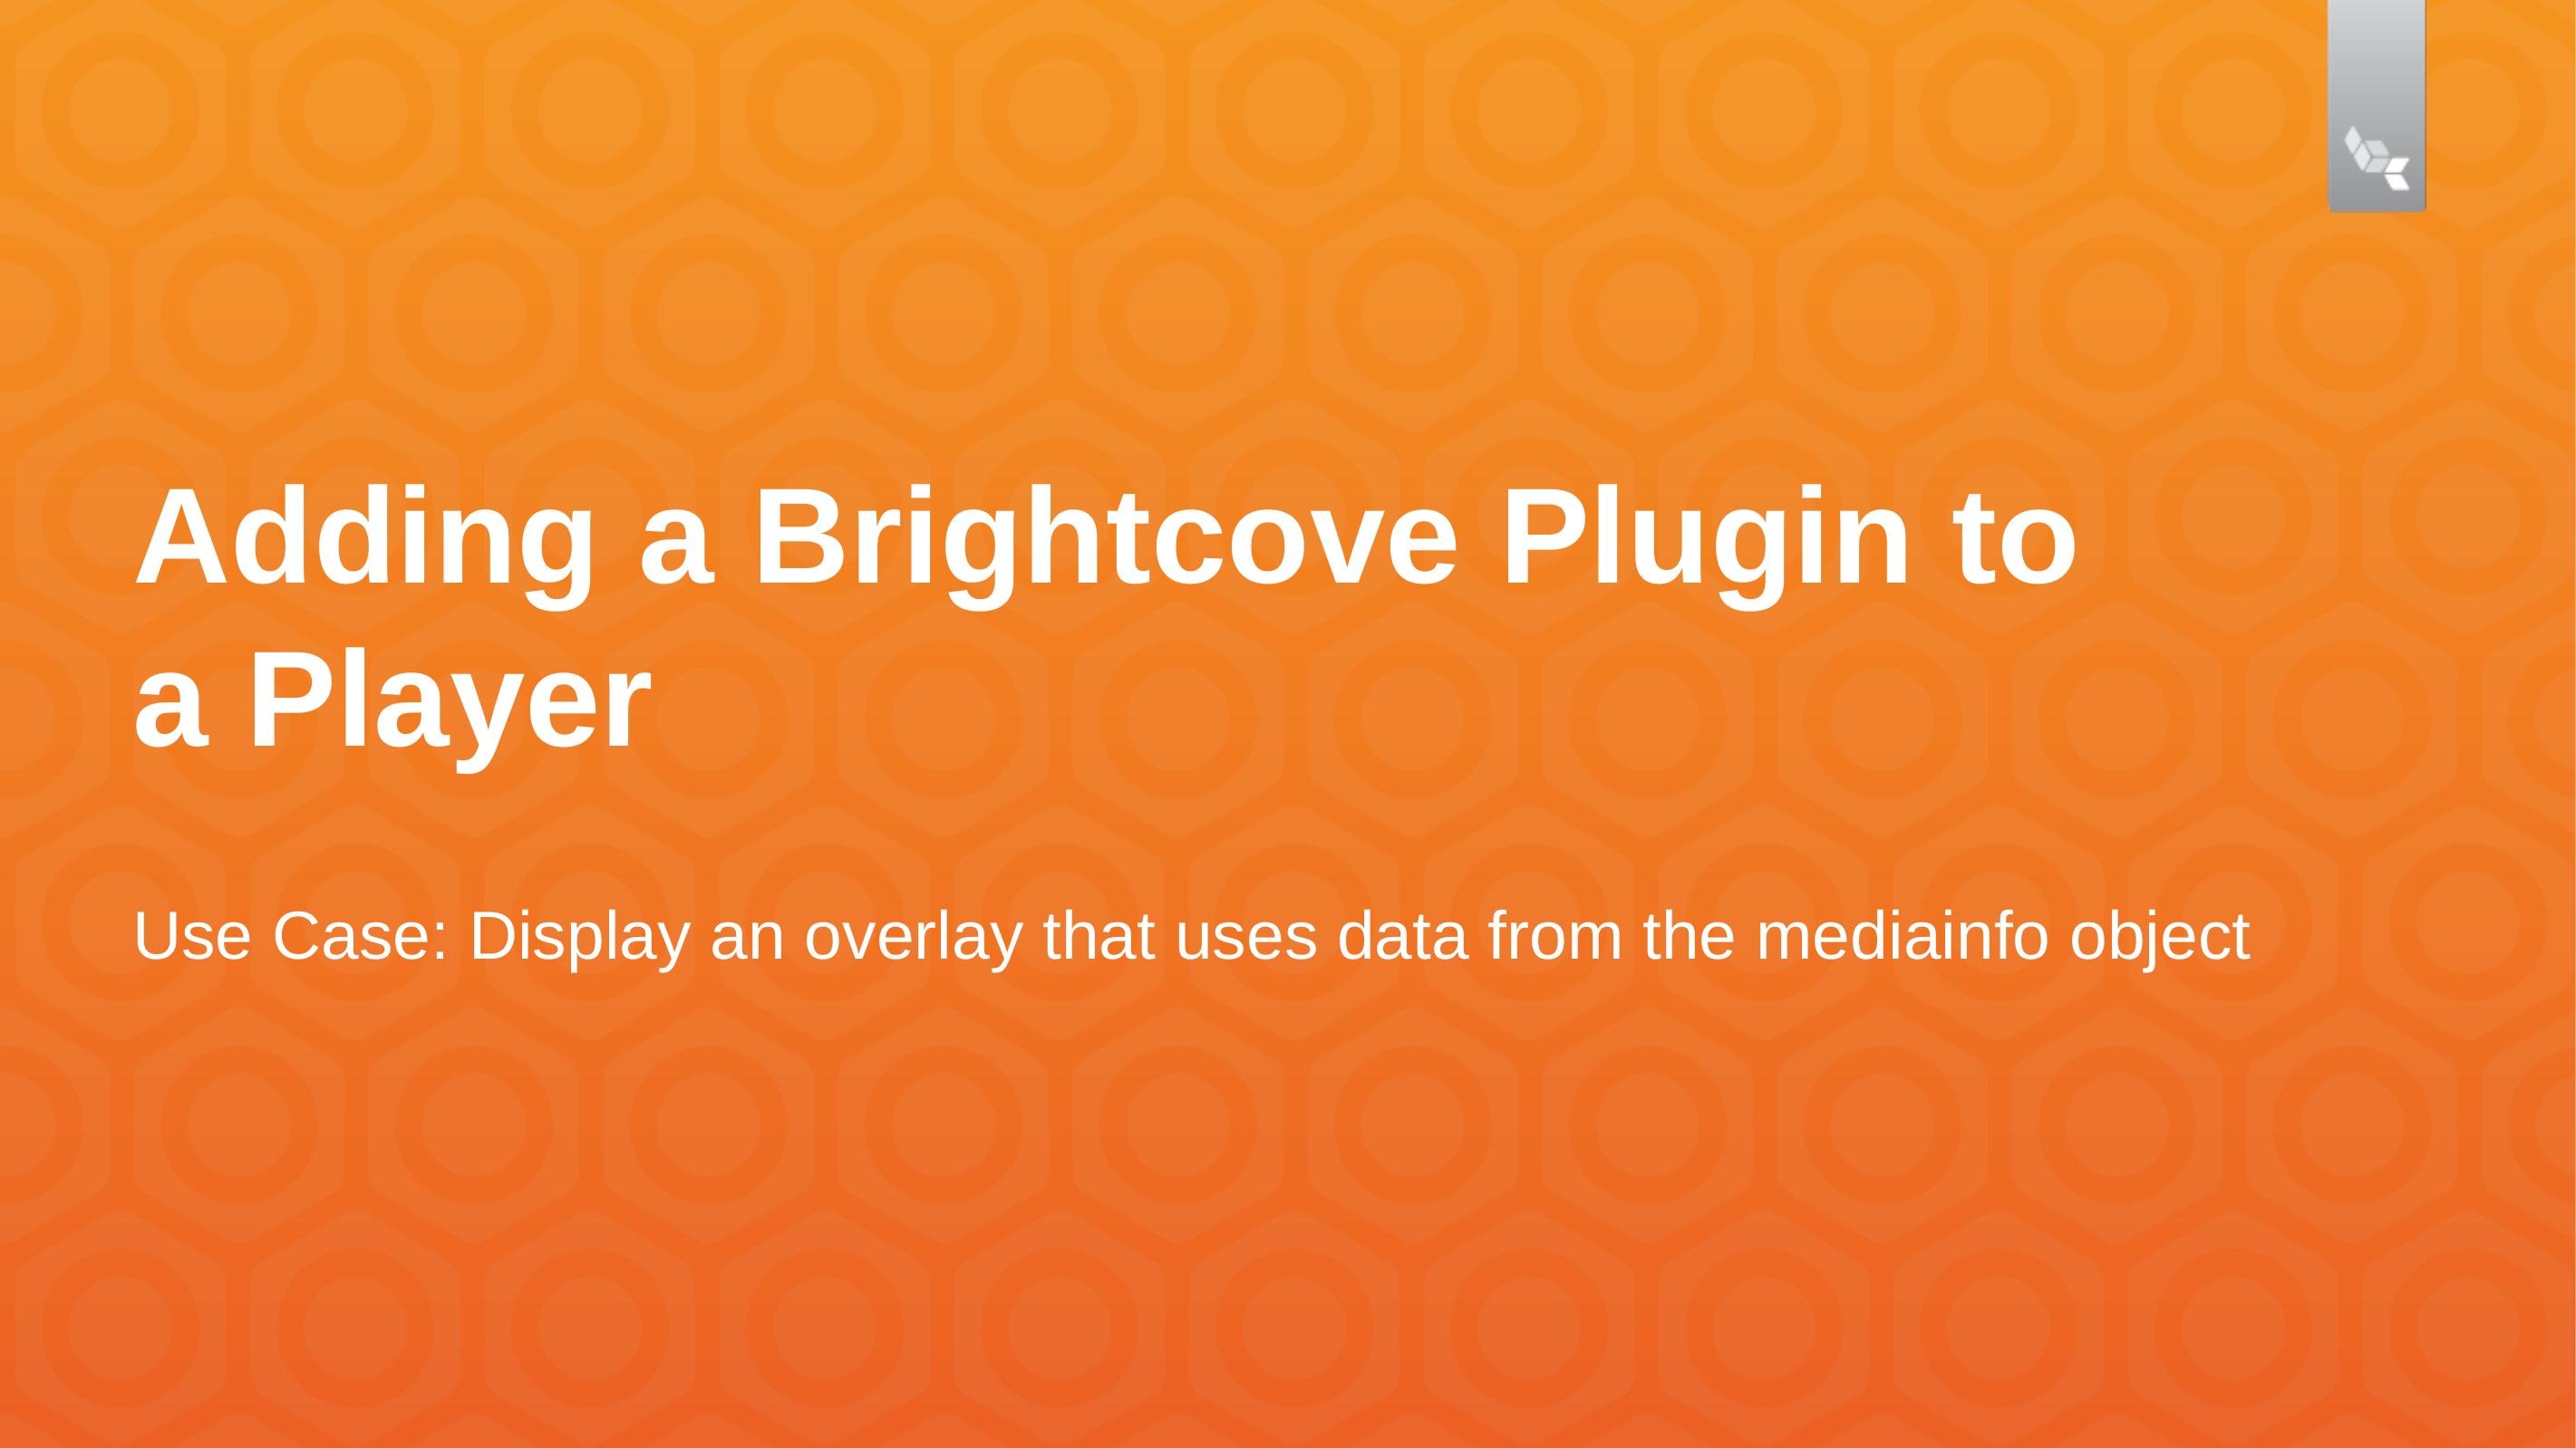

# Adding a Brightcove Plugin to a Player

Use Case: Display an overlay that uses data from the mediainfo object